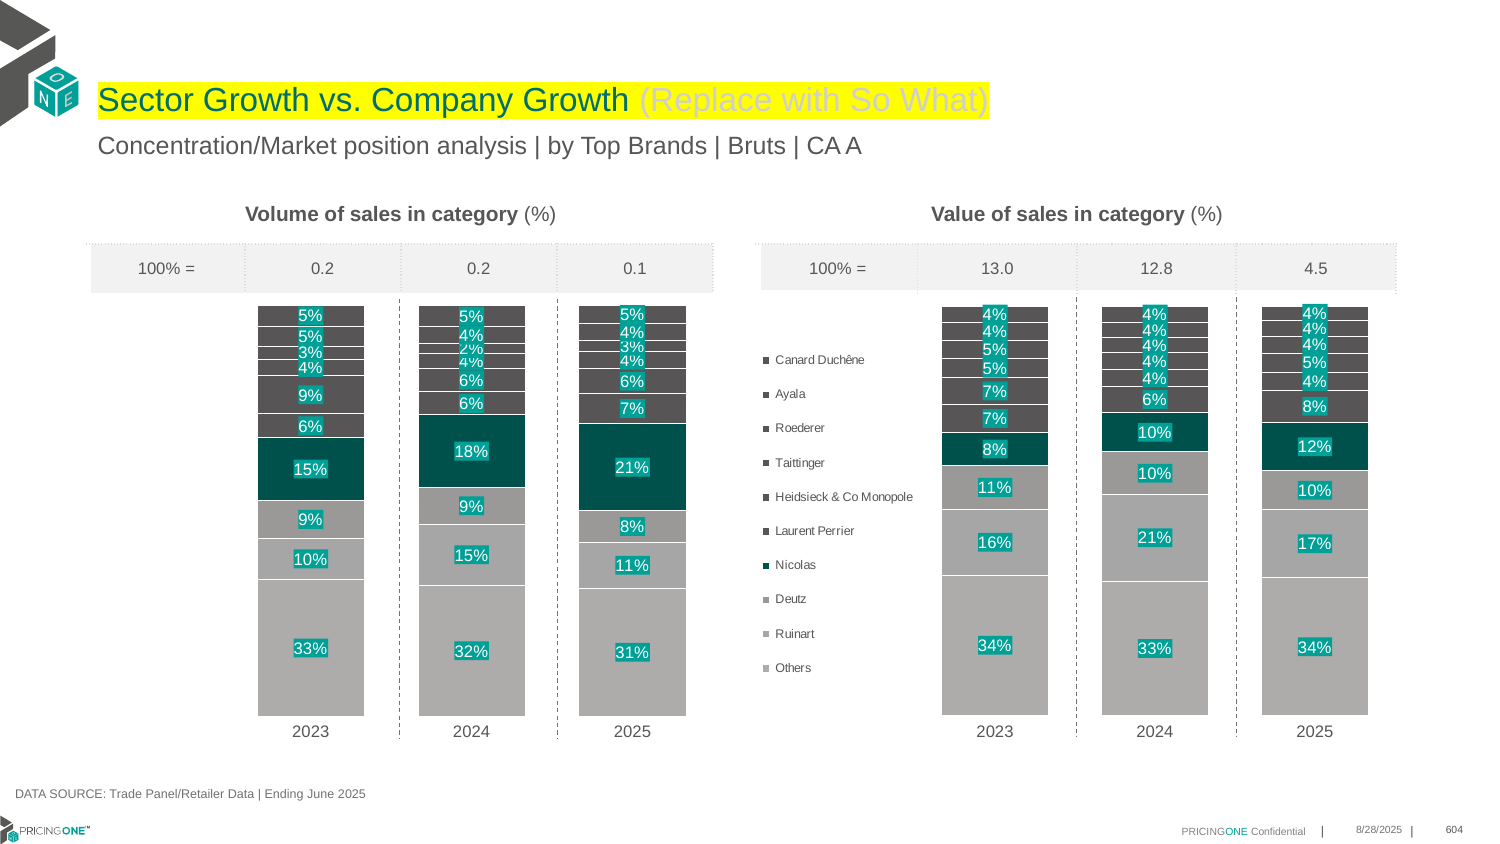

# Sector Growth vs. Company Growth (Replace with So What)
Concentration/Market position analysis | by Top Brands | Bruts | CA A
| Volume of sales in category (%) |  |  |  |
| --- | --- | --- | --- |
| 100% = | 0.2 | 0.2 | 0.1 |
| Value of sales in category (%) |  |  |  |
| --- | --- | --- | --- |
| 100% = | 13.0 | 12.8 | 4.5 |

### Chart

| Category | Others | Ruinart | Deutz | Nicolas | Laurent Perrier | Heidsieck & Co Monopole | Taittinger | Roederer | Ayala | Canard Duchêne |
|---|---|---|---|---|---|---|---|---|---|---|
| 2023 | 0.33283670797625836 | 0.10067707036552162 | 0.0918422257383119 | 0.15274241608905523 | 0.05757507610013895 | 0.093416434417342 | 0.04026279646927482 | 0.030913924518300176 | 0.049282369665962555 | 0.05045097865983439 |
| 2024 | 0.31903841863558485 | 0.1483665660634684 | 0.08991568694305185 | 0.1759966662036394 | 0.056468280527177596 | 0.055975787882997216 | 0.037021135090311366 | 0.02424158237465641 | 0.0412304739294599 | 0.05174540234965294 |
| 2025 | 0.3119296577946768 | 0.11151378326996197 | 0.07741207224334601 | 0.21121673003802283 | 0.07366920152091255 | 0.059695817490494296 | 0.04183697718631179 | 0.02734077946768061 | 0.04028041825095057 | 0.04510456273764259 |

### Chart

| Category | Others | Ruinart | Deutz | Nicolas | Laurent Perrier | Heidsieck & Co Monopole | Taittinger | Roederer | Ayala | Canard Duchêne |
|---|---|---|---|---|---|---|---|---|---|---|
| 2023 | 0.34350584118058214 | 0.1602957058095442 | 0.10706552868799332 | 0.08069581015896402 | 0.06805706614652621 | 0.06624008456017709 | 0.04536221858716749 | 0.045413334145860934 | 0.04429178510804225 | 0.03907262561514236 |
| 2024 | 0.3286988439895527 | 0.2113669287764514 | 0.10376630173588093 | 0.09620371357488516 | 0.0636788326044239 | 0.041368179049021764 | 0.04204302966798473 | 0.03606560294121549 | 0.03777672816623724 | 0.039031839494346694 |
| 2025 | 0.3366443143313592 | 0.16596581102465058 | 0.09520030725451904 | 0.1178095053188869 | 0.07923439592187835 | 0.04292892198111401 | 0.04766011551468141 | 0.040678456496313235 | 0.03861456387311886 | 0.0352636082834784 |
DATA SOURCE: Trade Panel/Retailer Data | Ending June 2025

8/28/2025
604